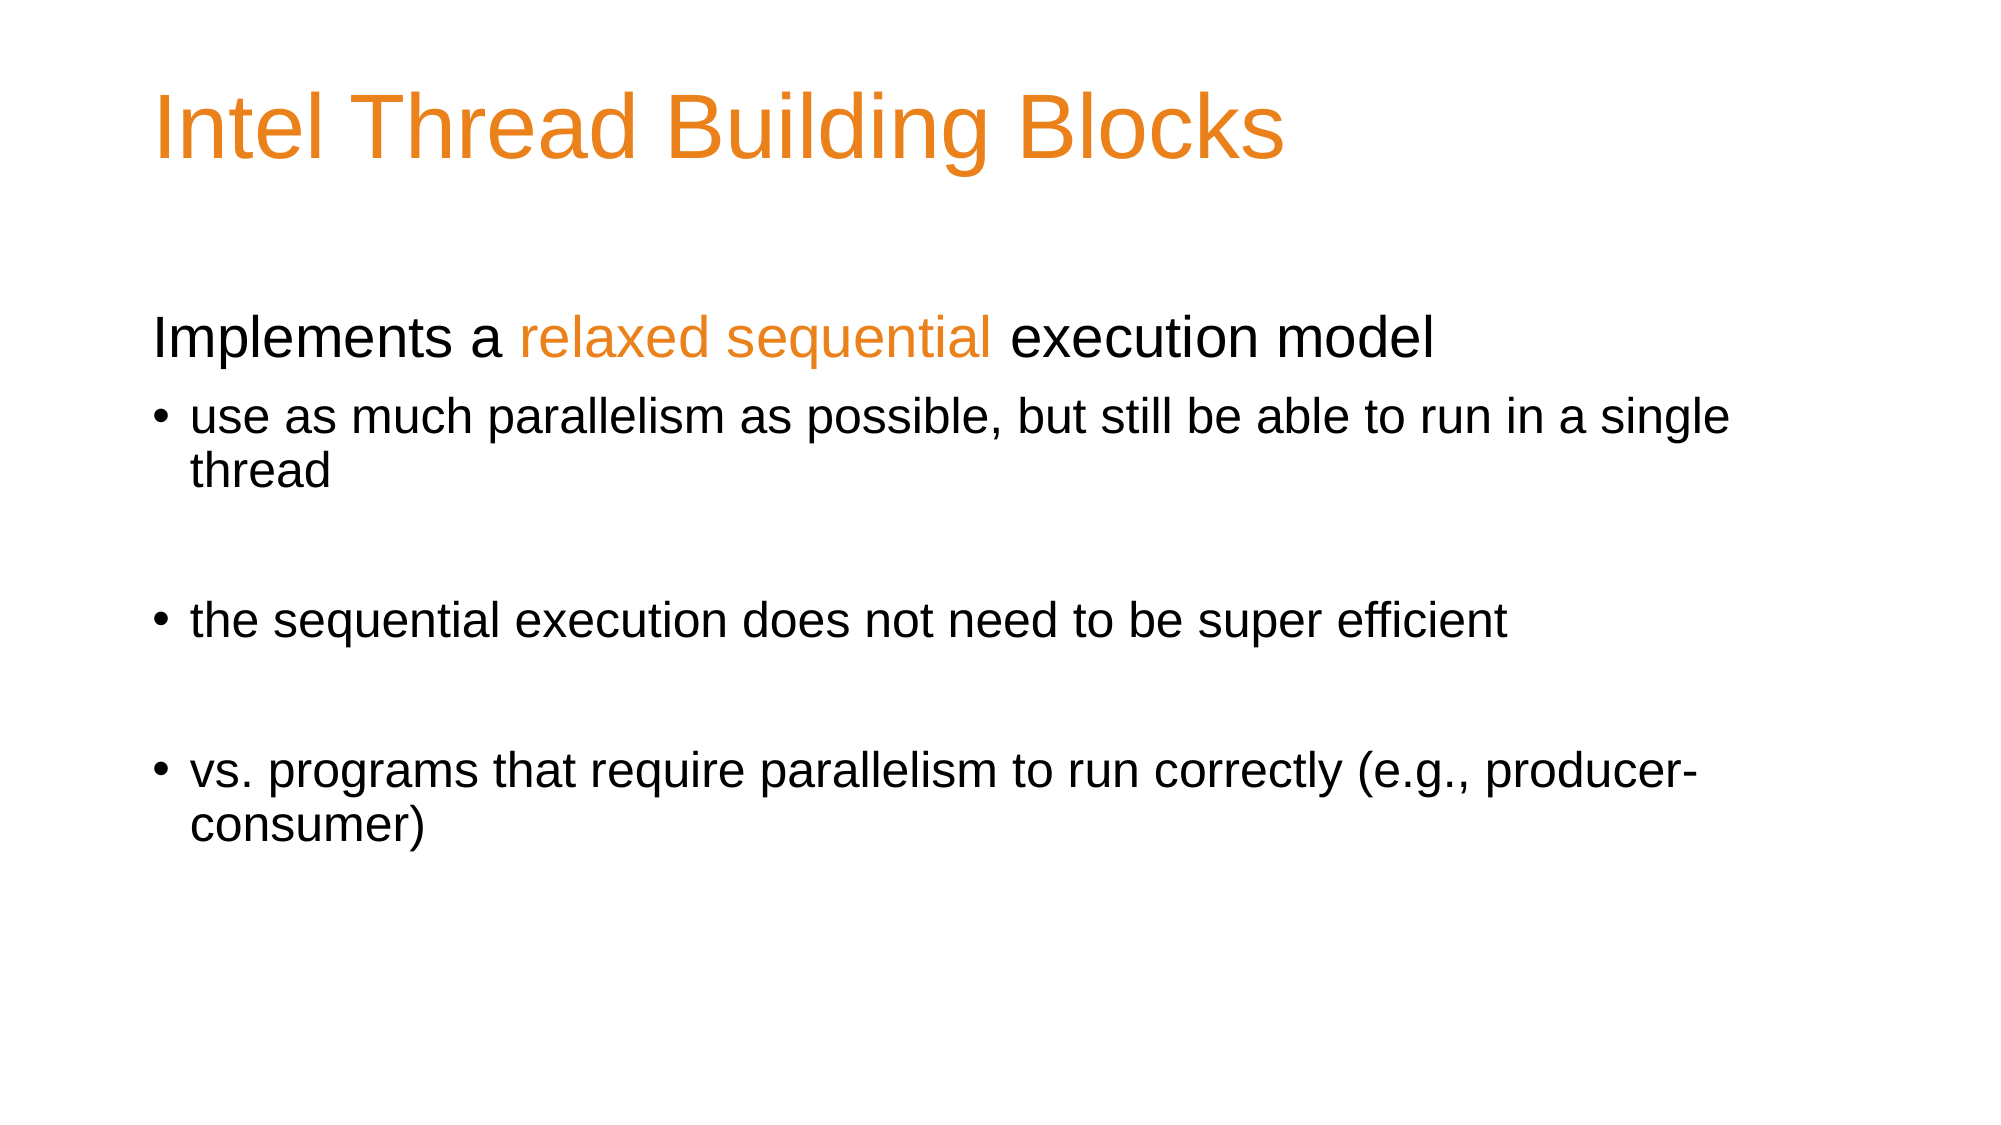

# Intel Thread Building Blocks
Implements a relaxed sequential execution model
use as much parallelism as possible, but still be able to run in a single thread

the sequential execution does not need to be super efficient

vs. programs that require parallelism to run correctly (e.g., producer-consumer)